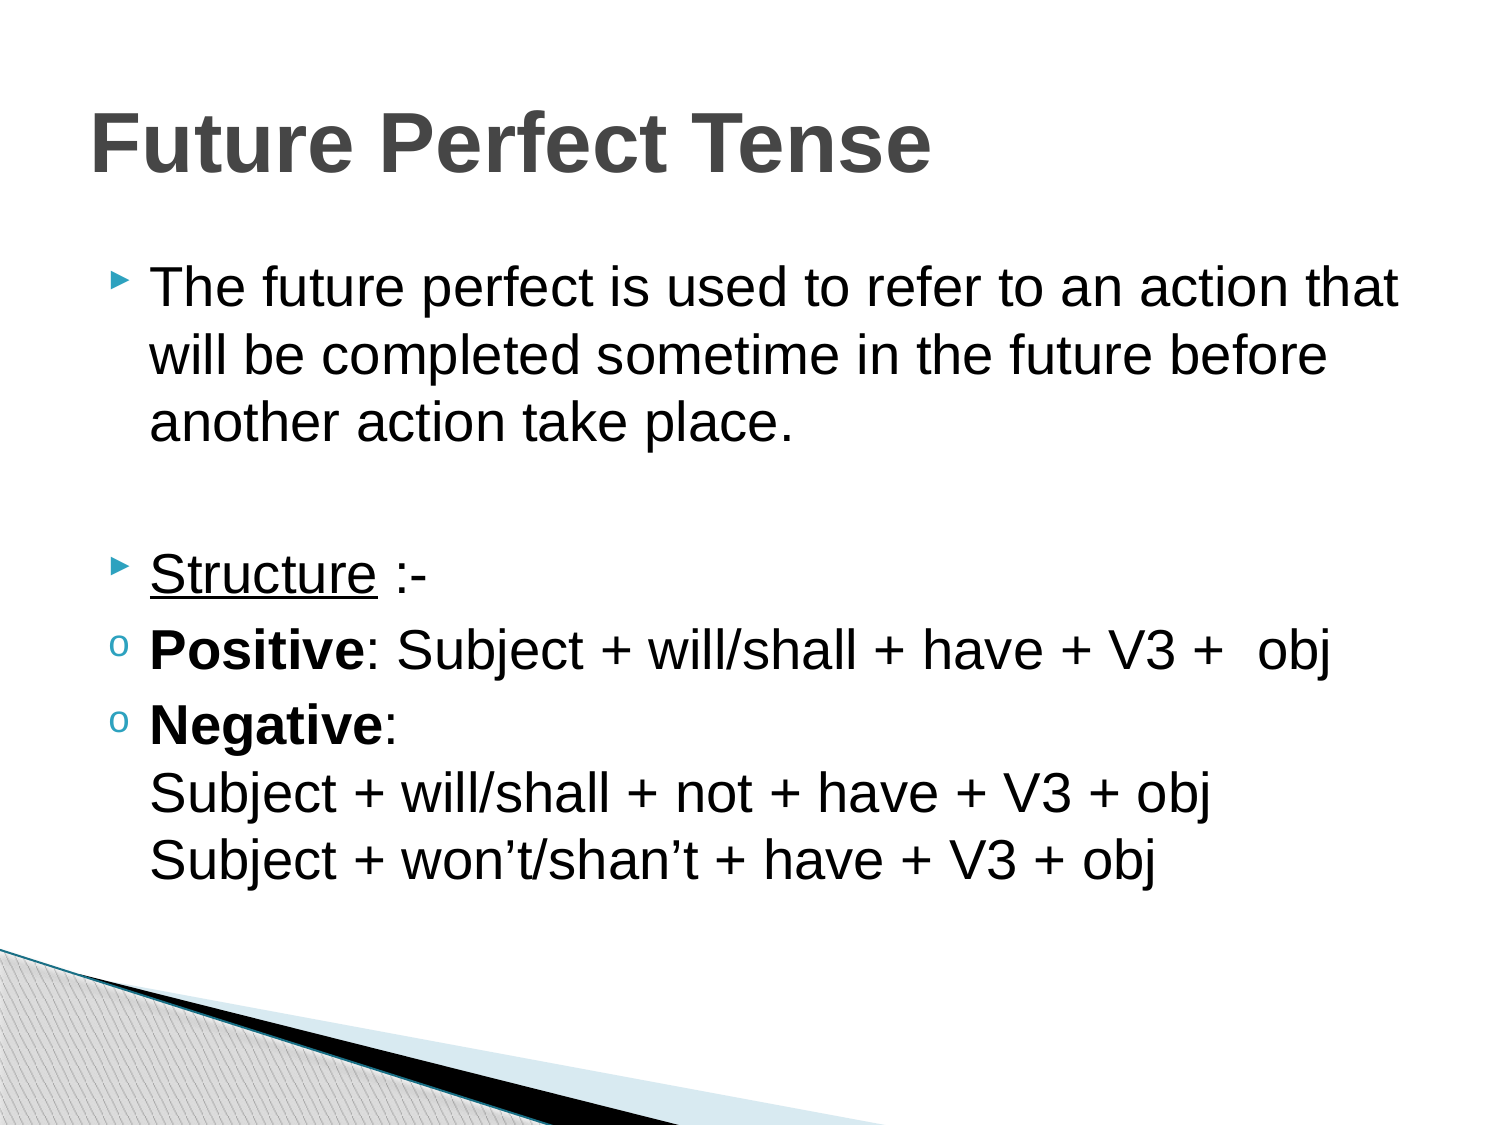

# Future Perfect Tense
The future perfect is used to refer to an action that will be completed sometime in the future before another action take place.

Structure :-
Positive: Subject + will/shall + have + V3 +  obj
Negative:
Subject + will/shall + not + have + V3 + obj
Subject + won’t/shan’t + have + V3 + obj